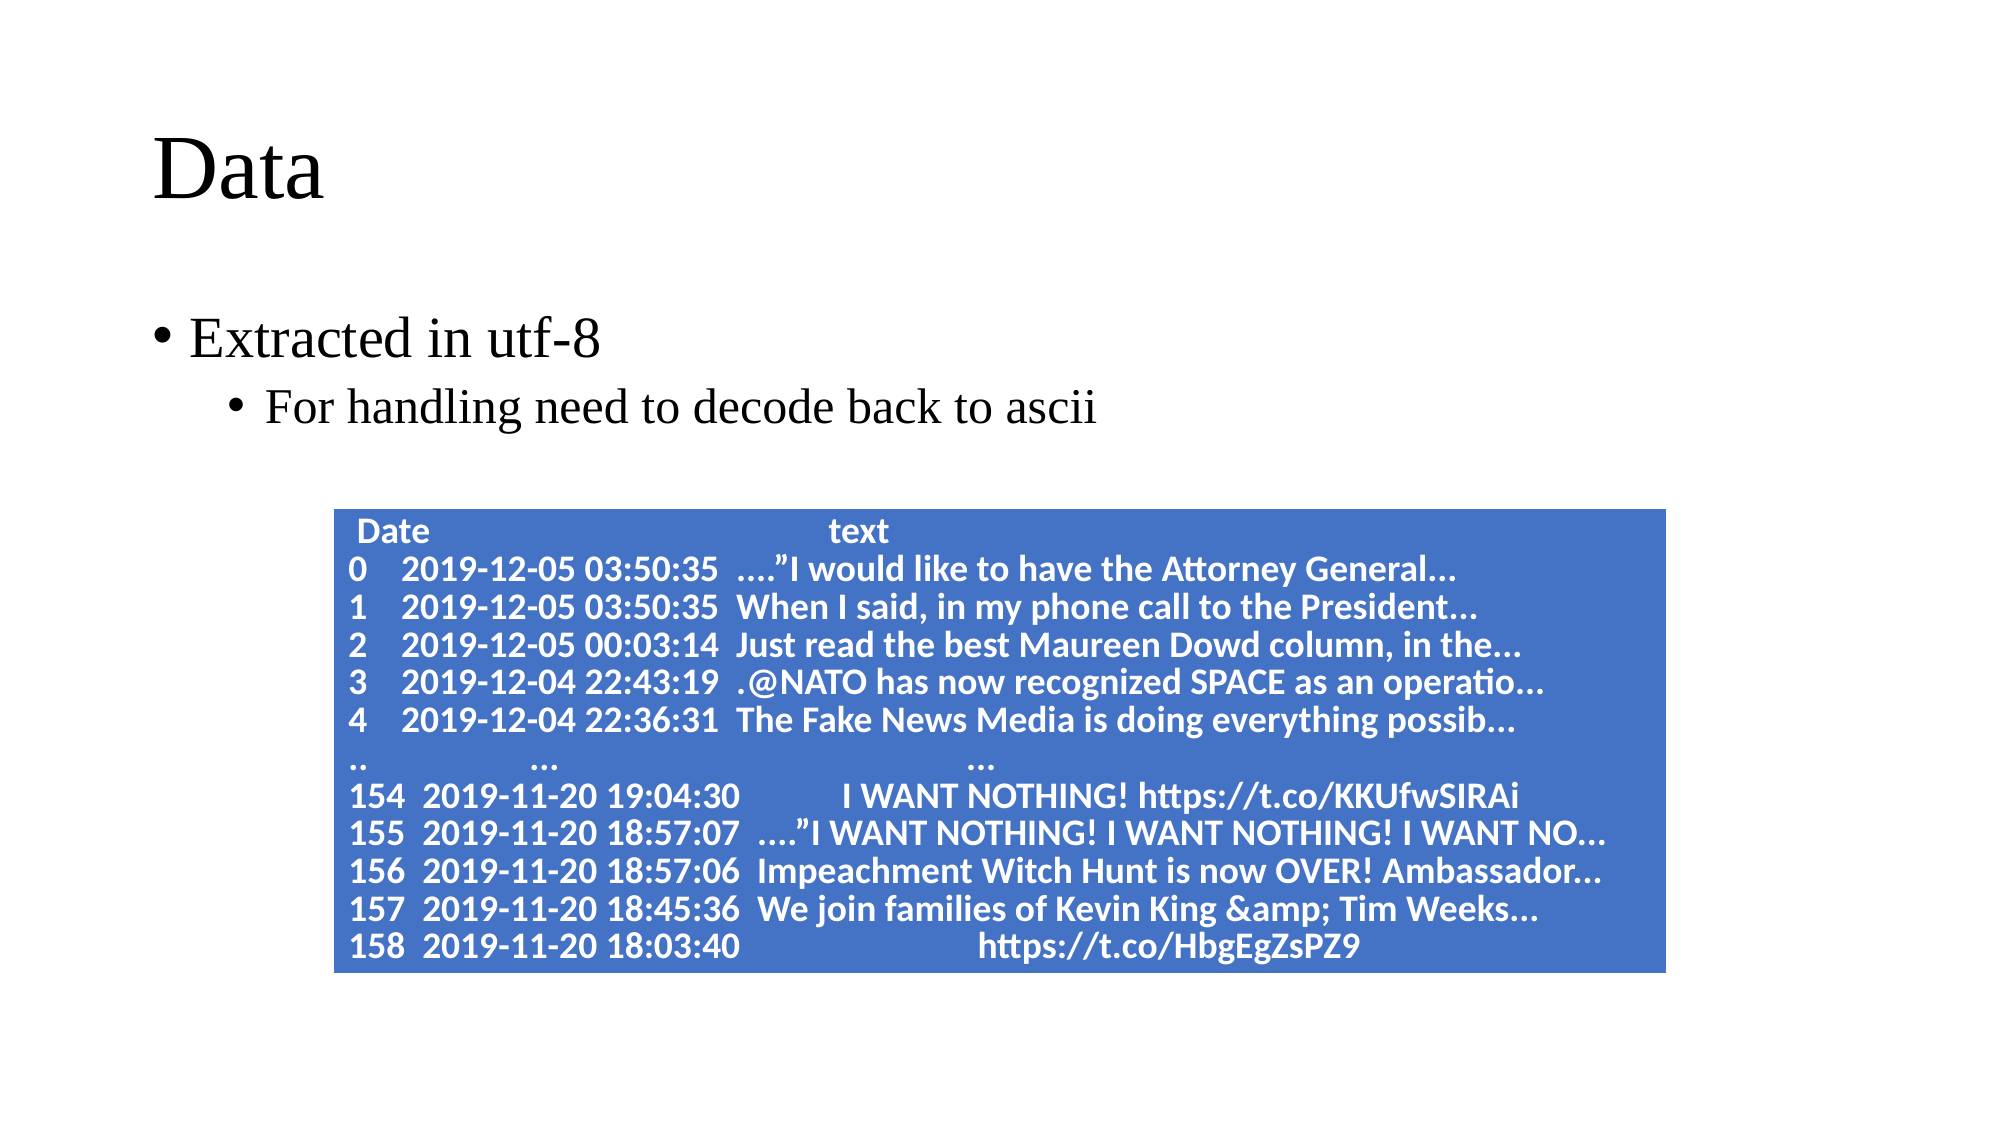

# Data
Extracted in utf-8
For handling need to decode back to ascii
| Date text 0 2019-12-05 03:50:35 ....”I would like to have the Attorney General... 1 2019-12-05 03:50:35 When I said, in my phone call to the President... 2 2019-12-05 00:03:14 Just read the best Maureen Dowd column, in the... 3 2019-12-04 22:43:19 .@NATO has now recognized SPACE as an operatio... 4 2019-12-04 22:36:31 The Fake News Media is doing everything possib... .. ... ... 154 2019-11-20 19:04:30 I WANT NOTHING! https://t.co/KKUfwSIRAi 155 2019-11-20 18:57:07 ....”I WANT NOTHING! I WANT NOTHING! I WANT NO... 156 2019-11-20 18:57:06 Impeachment Witch Hunt is now OVER! Ambassador... 157 2019-11-20 18:45:36 We join families of Kevin King &amp; Tim Weeks... 158 2019-11-20 18:03:40 https://t.co/HbgEgZsPZ9 |
| --- |